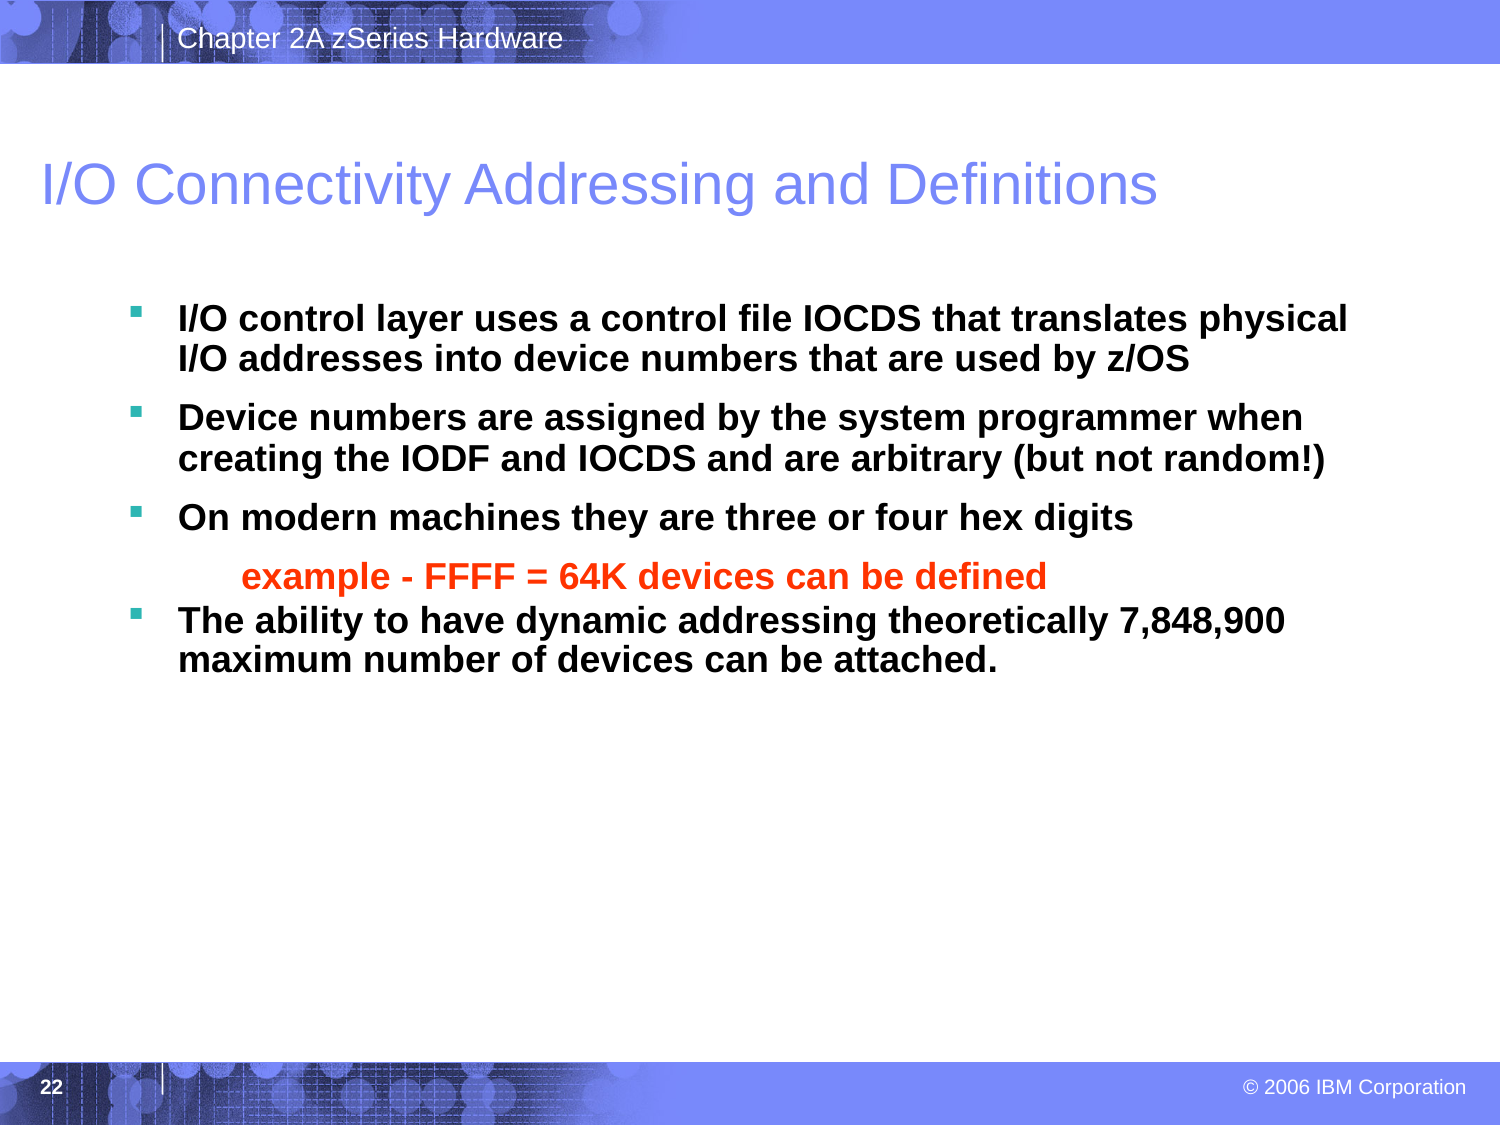

# I/O Connectivity Addressing and Definitions
I/O control layer uses a control file IOCDS that translates physical I/O addresses into device numbers that are used by z/OS
Device numbers are assigned by the system programmer when creating the IODF and IOCDS and are arbitrary (but not random!)
On modern machines they are three or four hex digits
	      example - FFFF = 64K devices can be defined
The ability to have dynamic addressing theoretically 7,848,900 maximum number of devices can be attached.

22